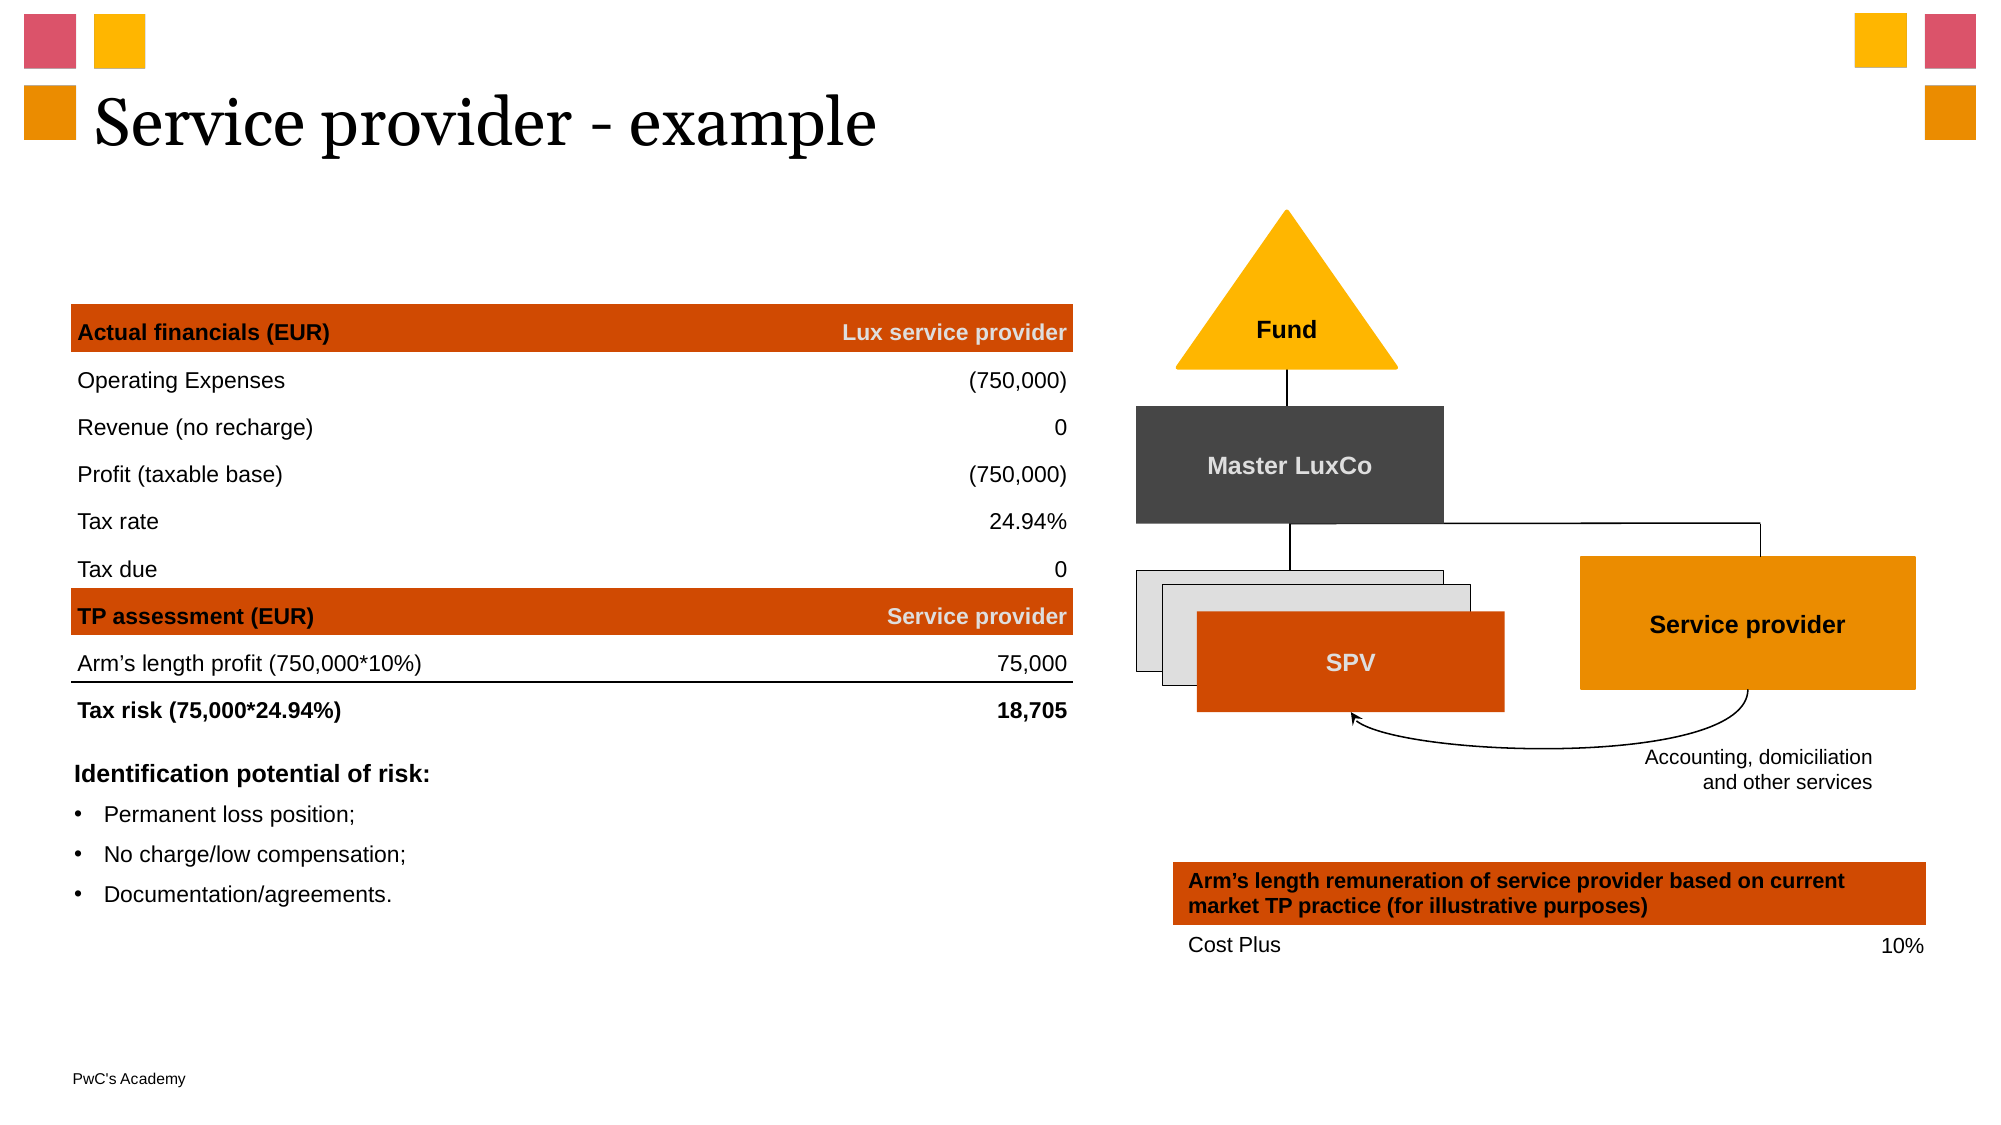

# Service provider - example
Fund
| Actual financials (EUR) | Lux service provider |
| --- | --- |
| Operating Expenses | (750,000) |
| Revenue (no recharge) | 0 |
| Profit (taxable base) | (750,000) |
| Tax rate | 24.94% |
| Tax due | 0 |
| TP assessment (EUR) | Service provider |
| Arm’s length profit (750,000\*10%) | 75,000 |
| Tax risk (75,000\*24.94%) | 18,705 |
Master LuxCo
Service provider
SPV
SPV
SPV
Accounting, domiciliation and other services
Identification potential of risk:
Permanent loss position;
No charge/low compensation;
Documentation/agreements.
| Arm’s length remuneration of service provider based on current market TP practice (for illustrative purposes) |  |
| --- | --- |
| Cost Plus | 10% |